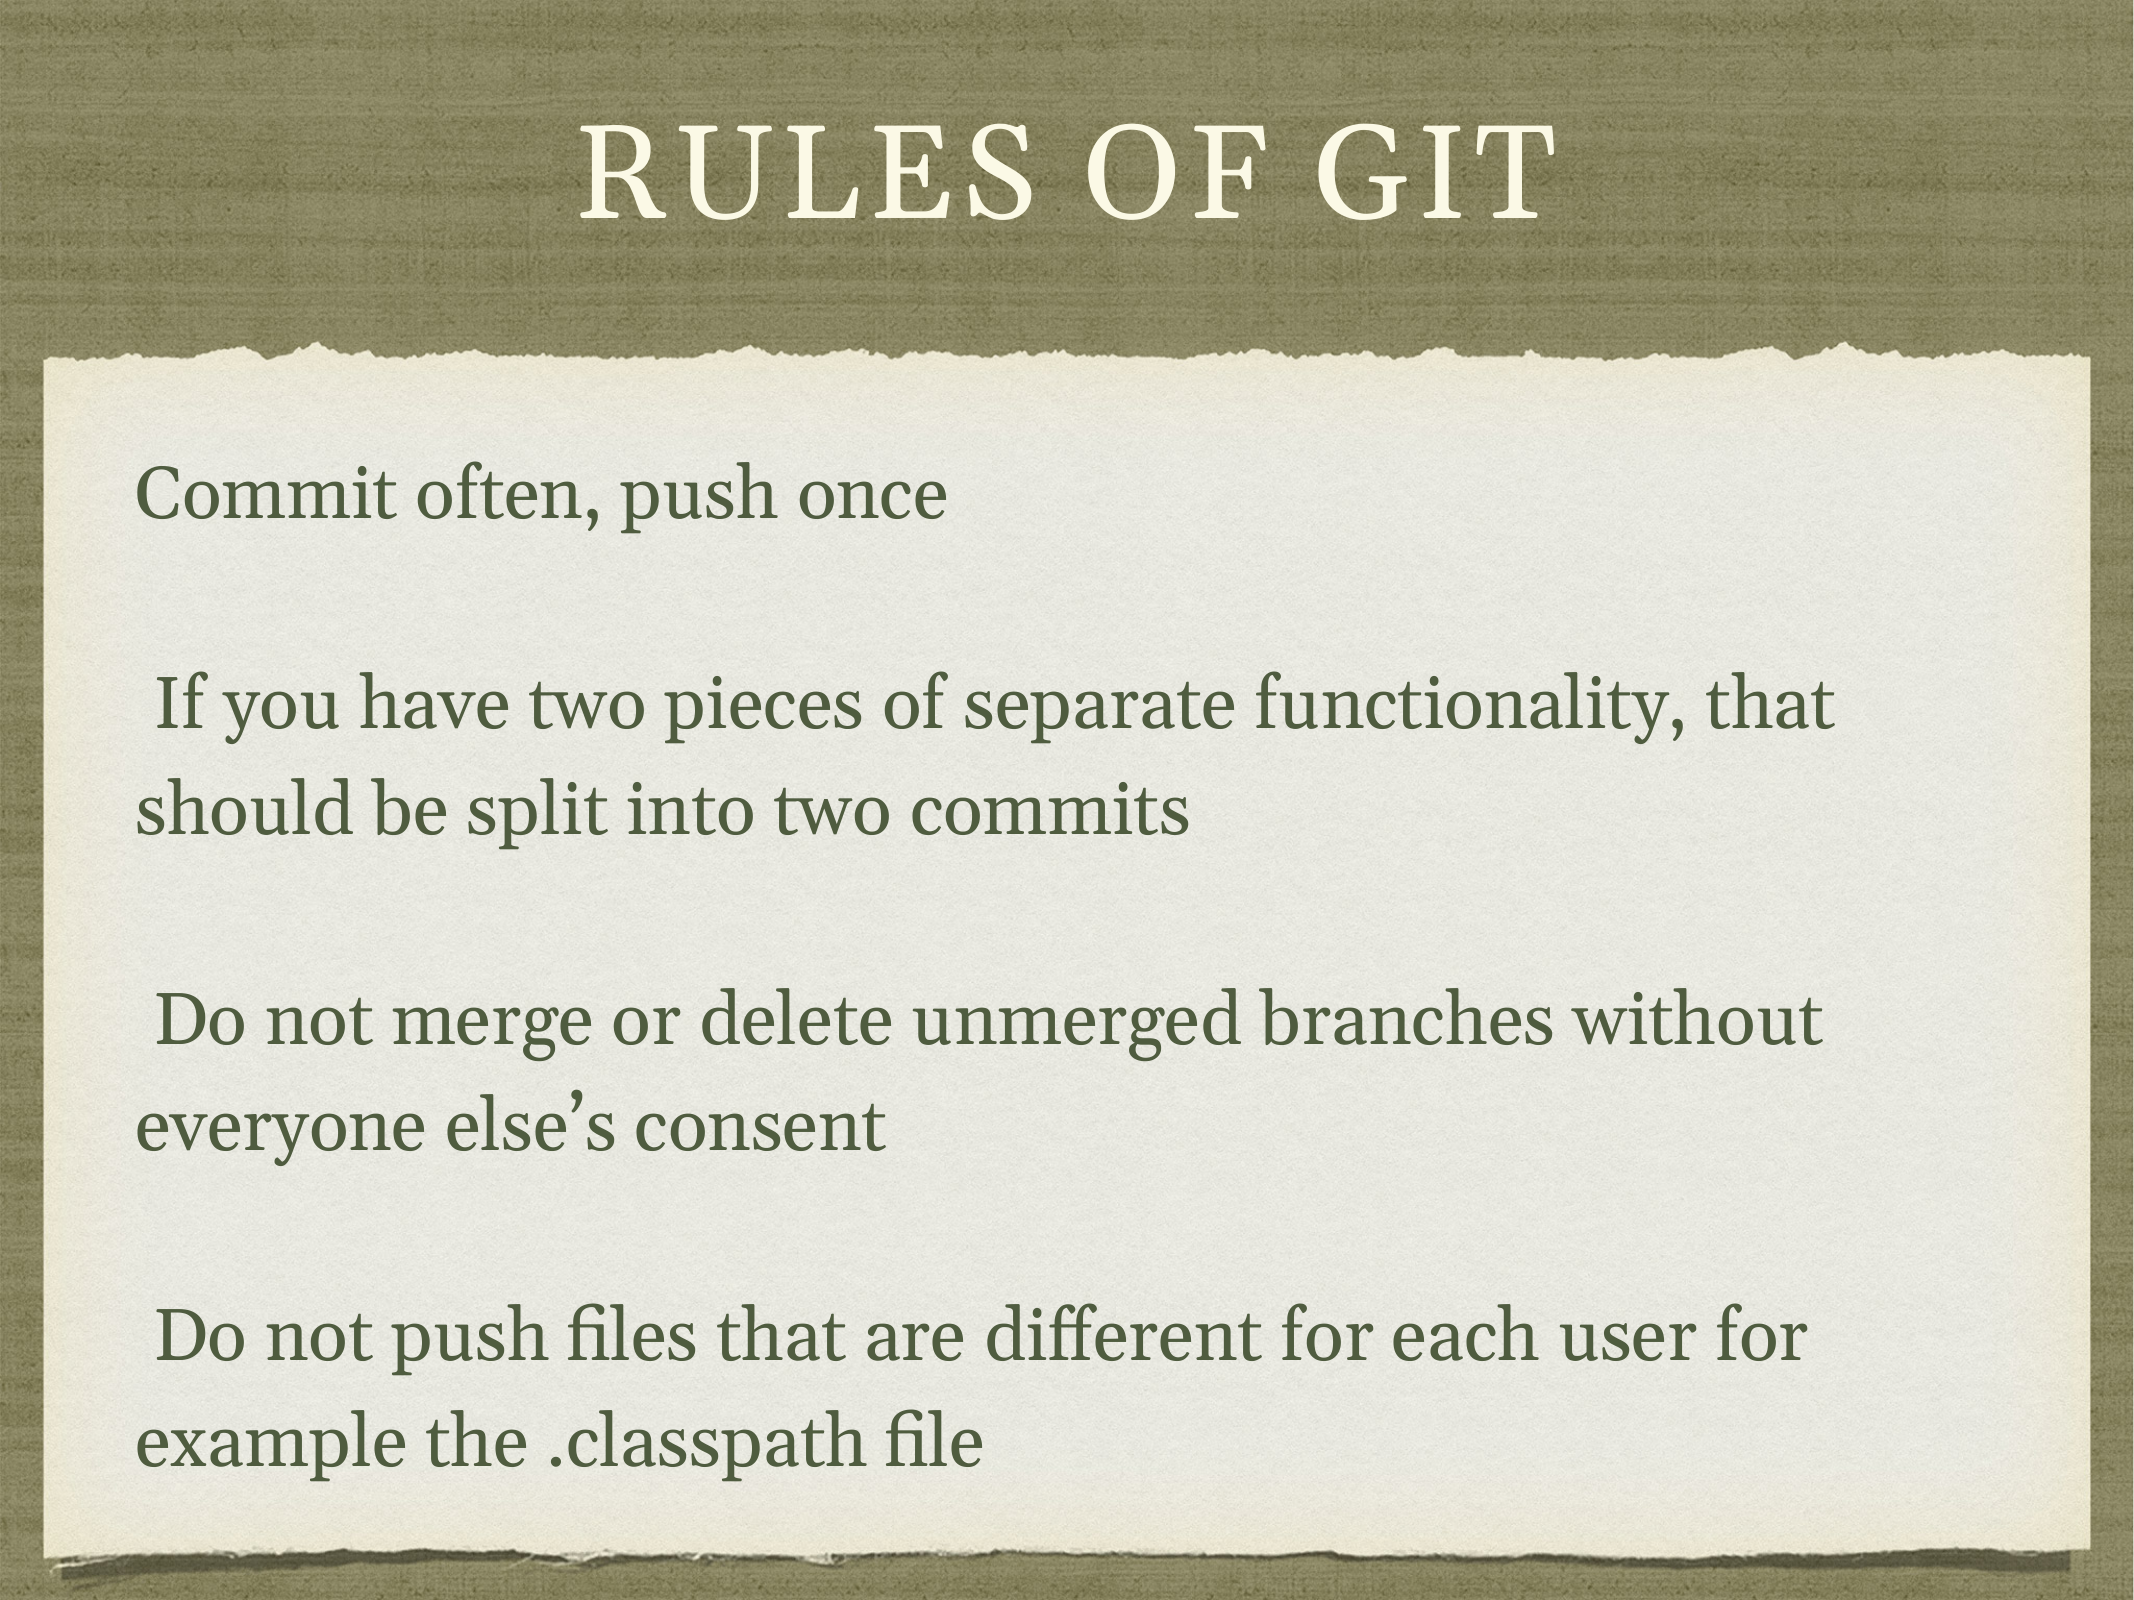

# Rules of Git
Commit often, push once
 If you have two pieces of separate functionality, that should be split into two commits
 Do not merge or delete unmerged branches without everyone else’s consent
 Do not push files that are different for each user for example the .classpath file